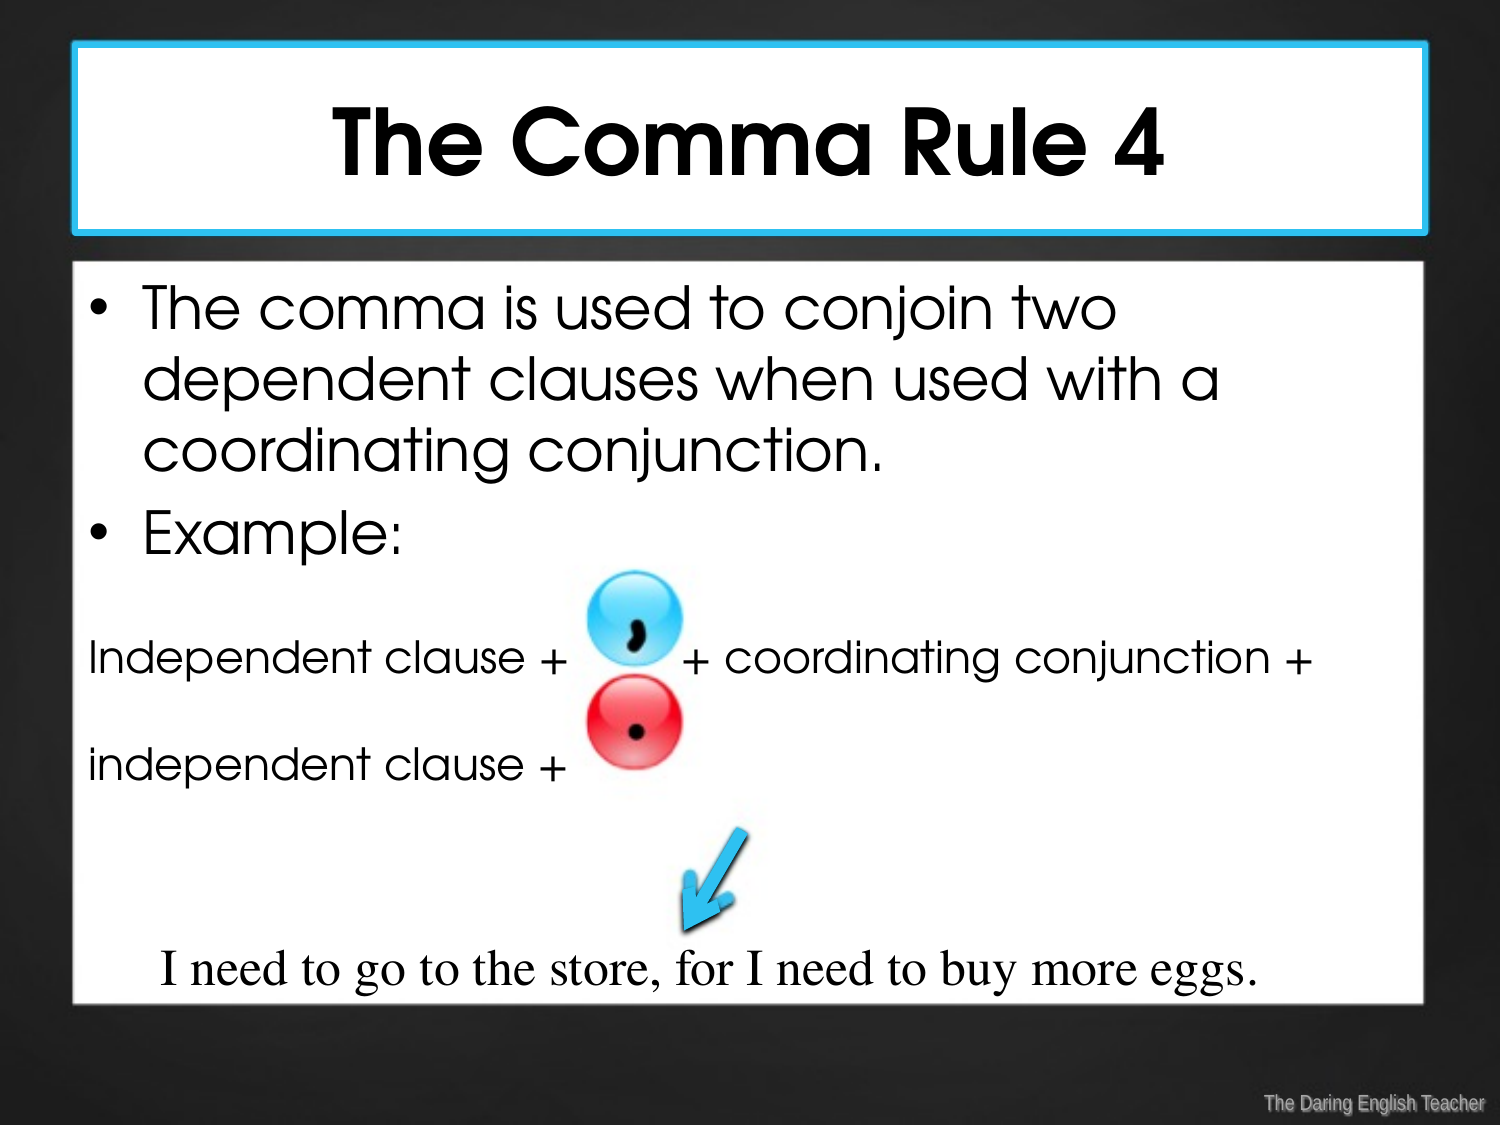

# The Comma Rule 4
The comma is used to conjoin two dependent clauses when used with a coordinating conjunction.
Example:
Independent clause +         + coordinating conjunction + independent clause +

I need to go to the store, for I need to buy more eggs.